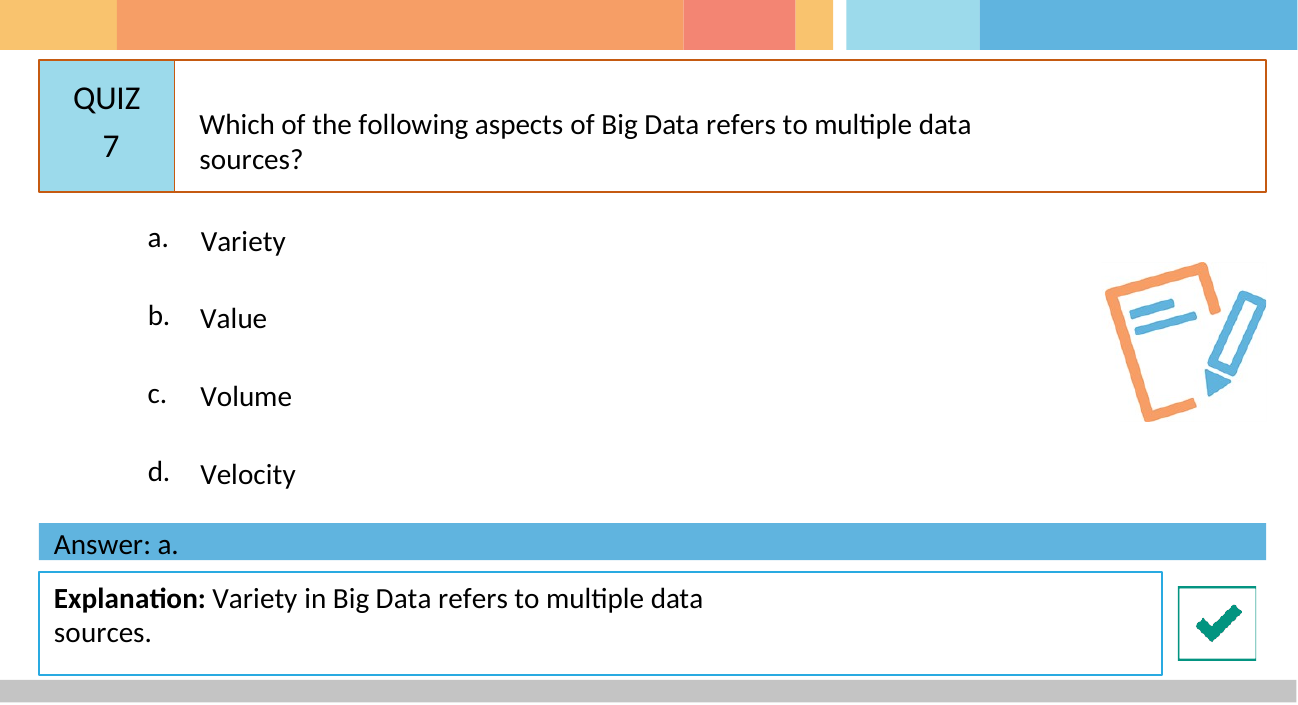

# QUIZ 7
Which of the following aspects of Big Data refers to multiple data sources?
a.
Variety

b.
Value
c.
Volume
d.
Velocity
Answer: a.

Explanation: Variety in Big Data refers to multiple data sources.